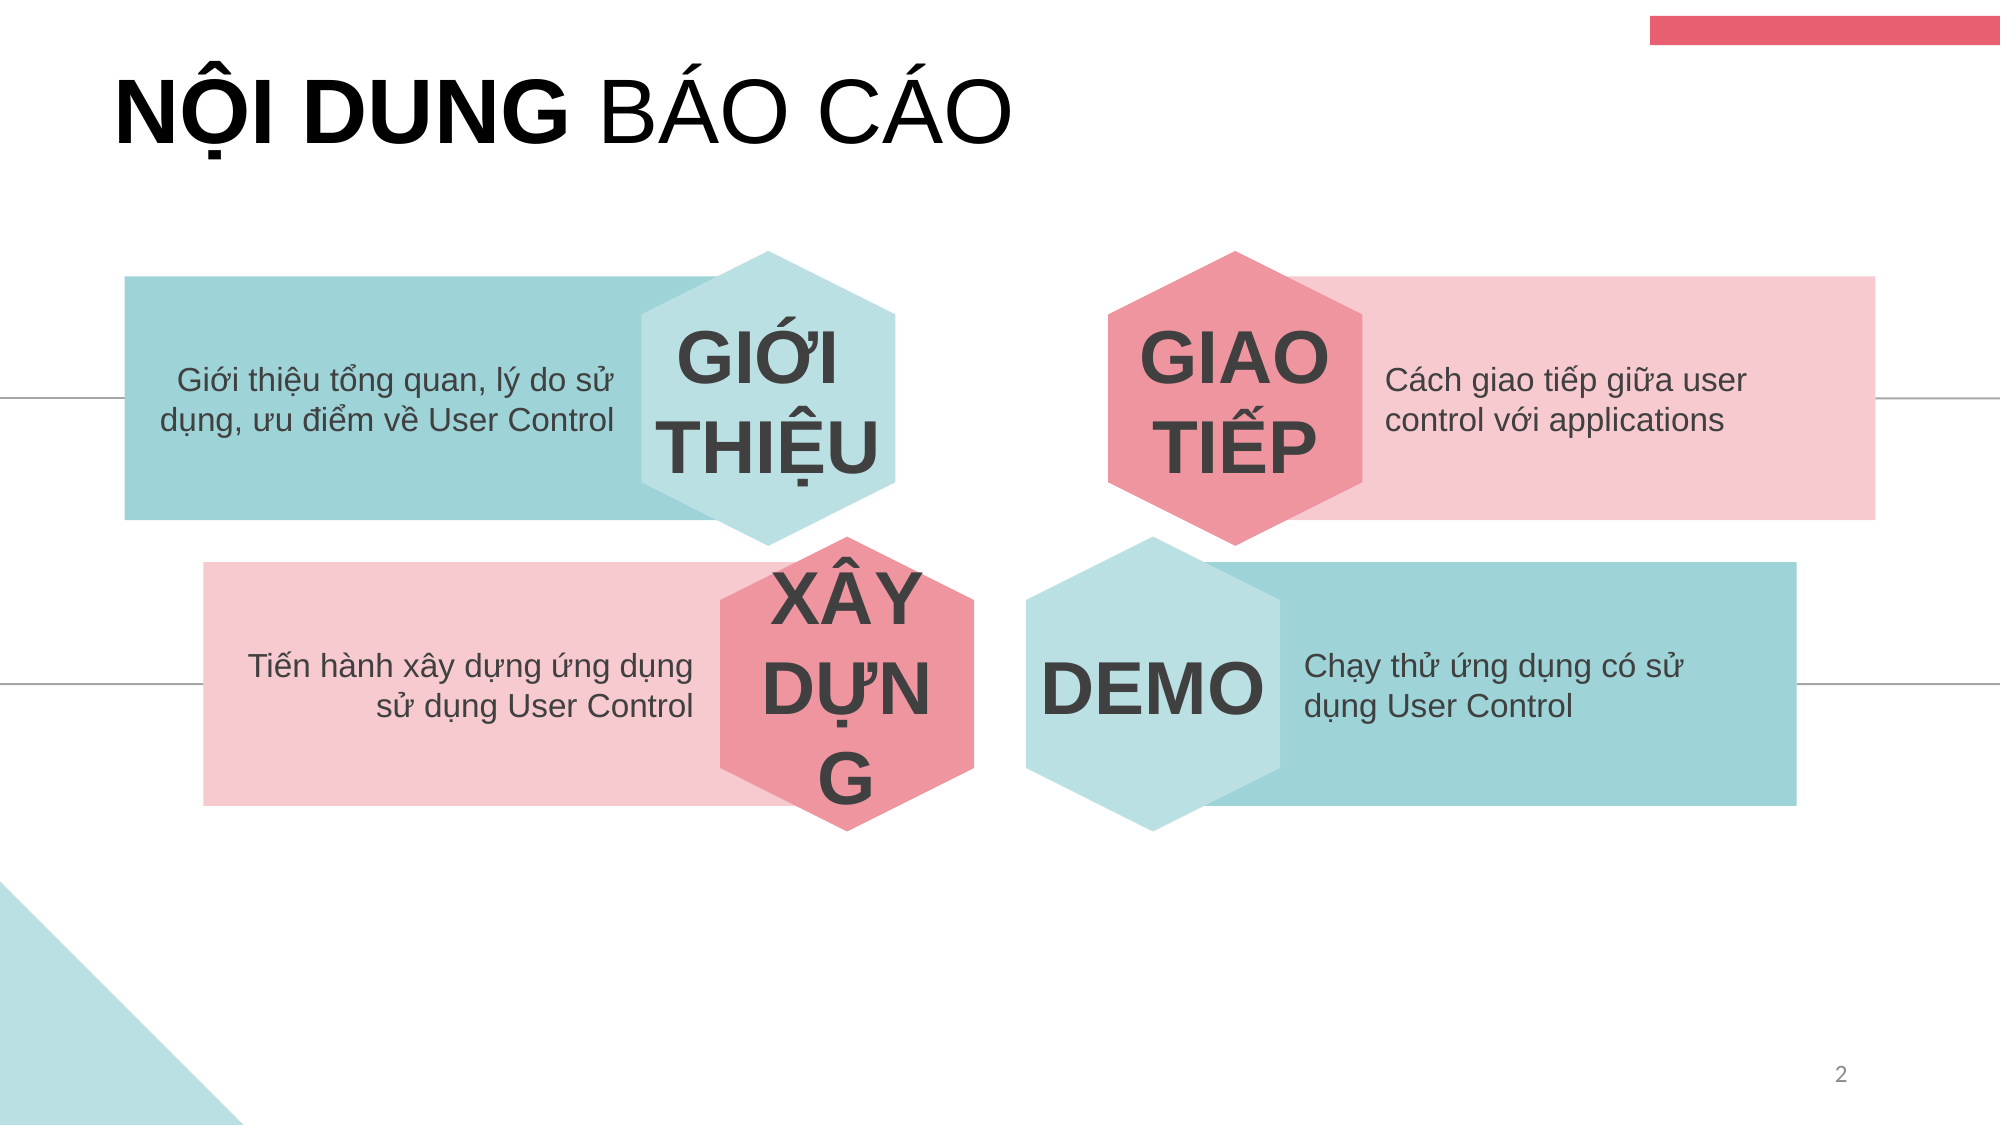

NỘI DUNG BÁO CÁO

GIỚI
THIỆU

GIAO
TIẾP
Giới thiệu tổng quan, lý do sử dụng, ưu điểm về User Control
Cách giao tiếp giữa user control với applications

XÂY
DỰNG

DEMO
Tiến hành xây dựng ứng dụng sử dụng User Control
Chạy thử ứng dụng có sử dụng User Control

2